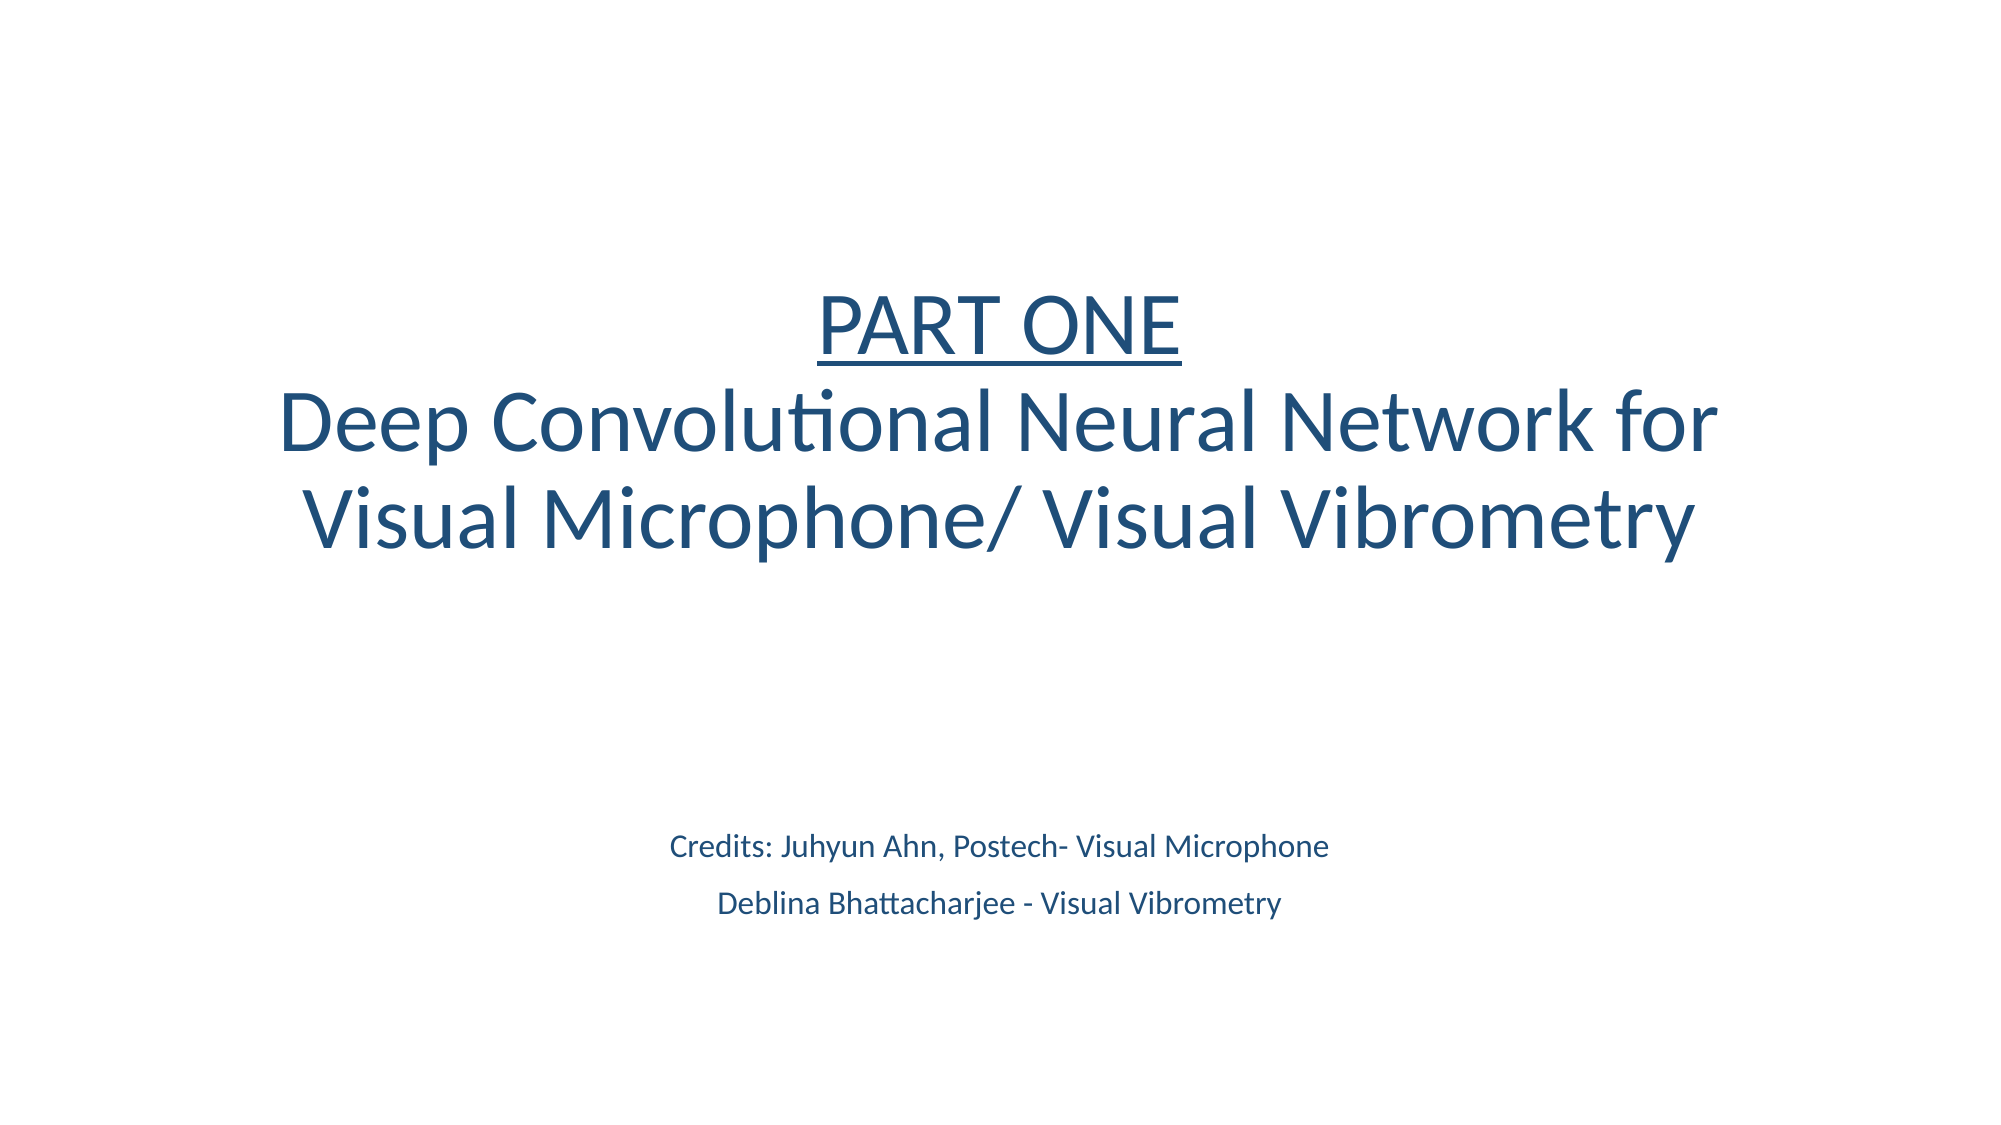

# PART ONE Deep Convolutional Neural Network for Visual Microphone/ Visual Vibrometry

Credits: Juhyun Ahn, Postech- Visual Microphone
Deblina Bhattacharjee - Visual Vibrometry